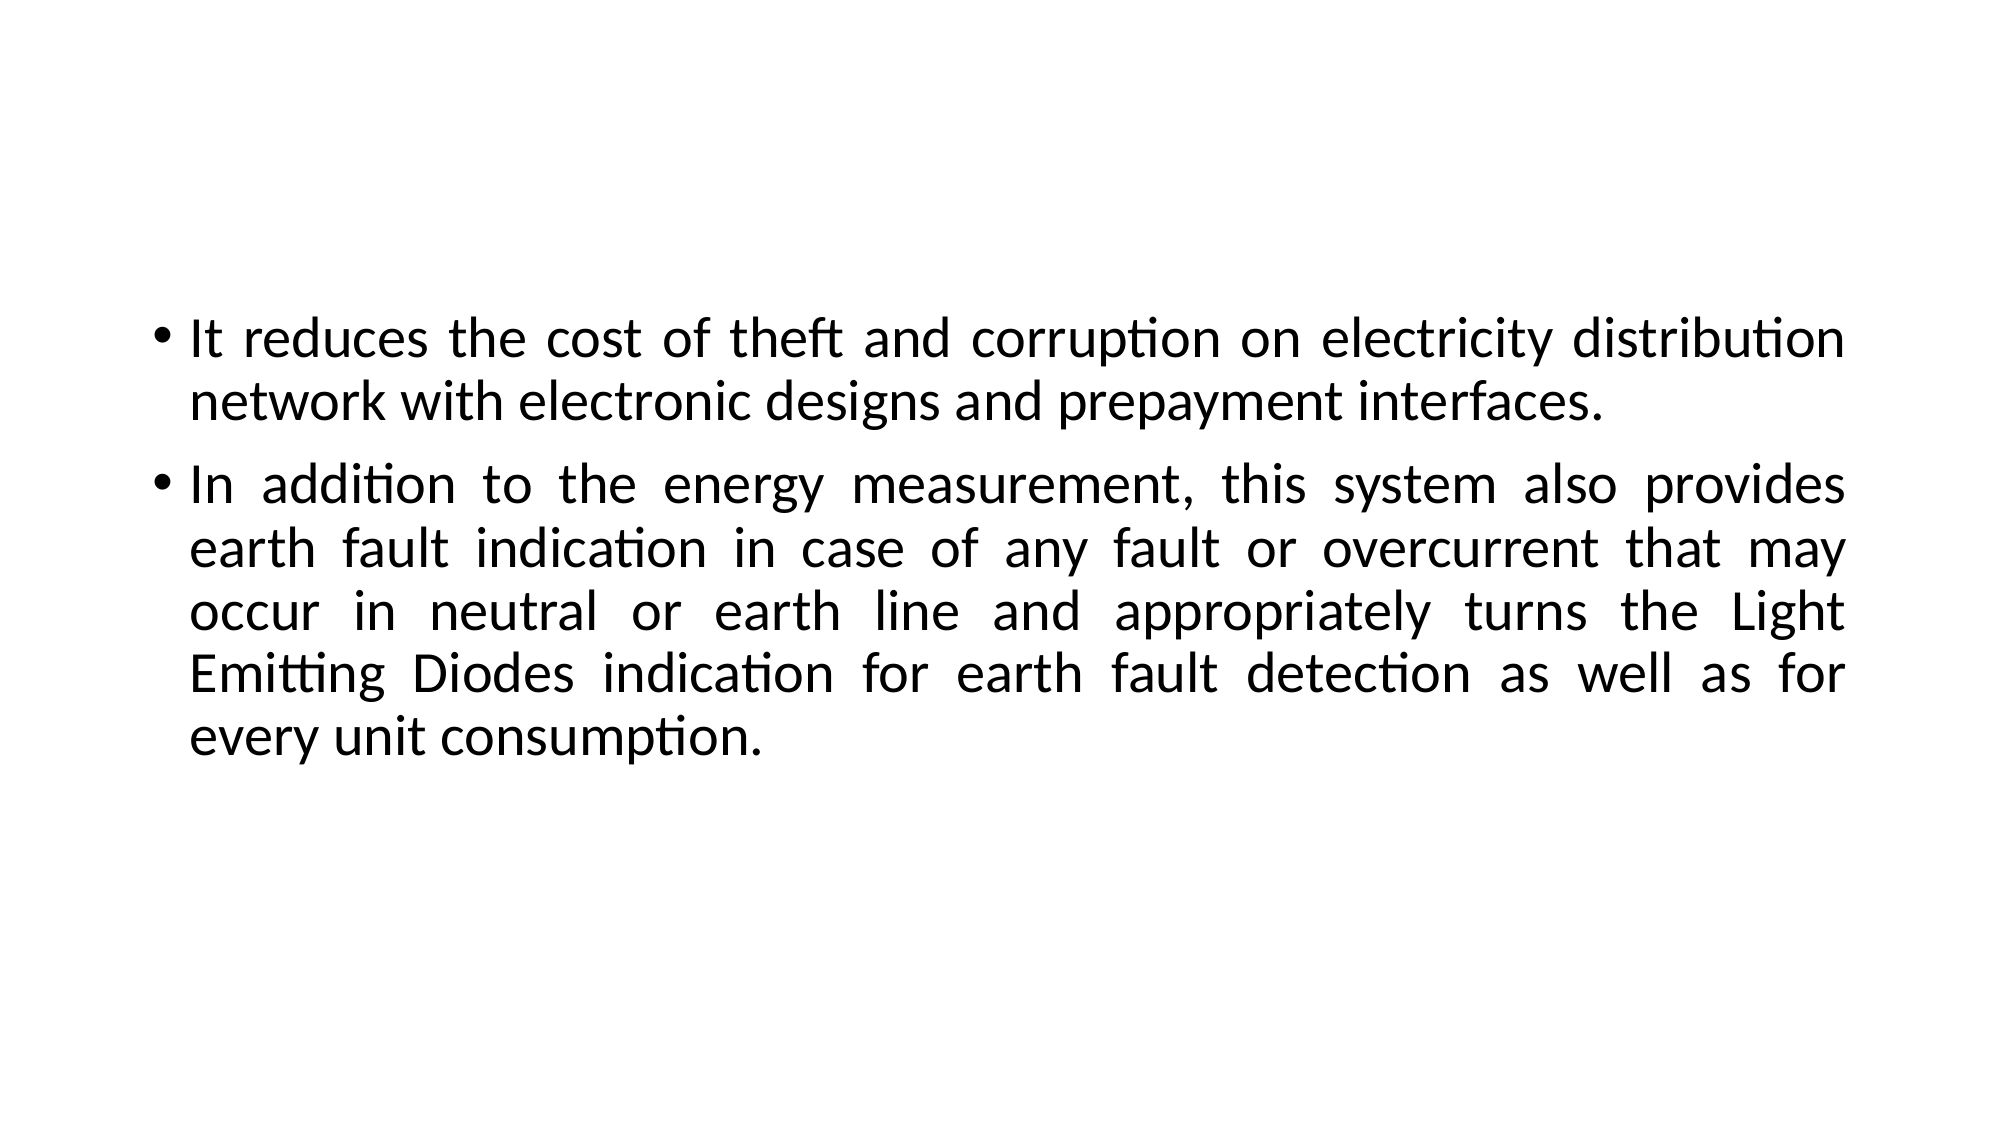

#
It reduces the cost of theft and corruption on electricity distribution network with electronic designs and prepayment interfaces.
In addition to the energy measurement, this system also provides earth fault indication in case of any fault or overcurrent that may occur in neutral or earth line and appropriately turns the Light Emitting Diodes indication for earth fault detection as well as for every unit consumption.